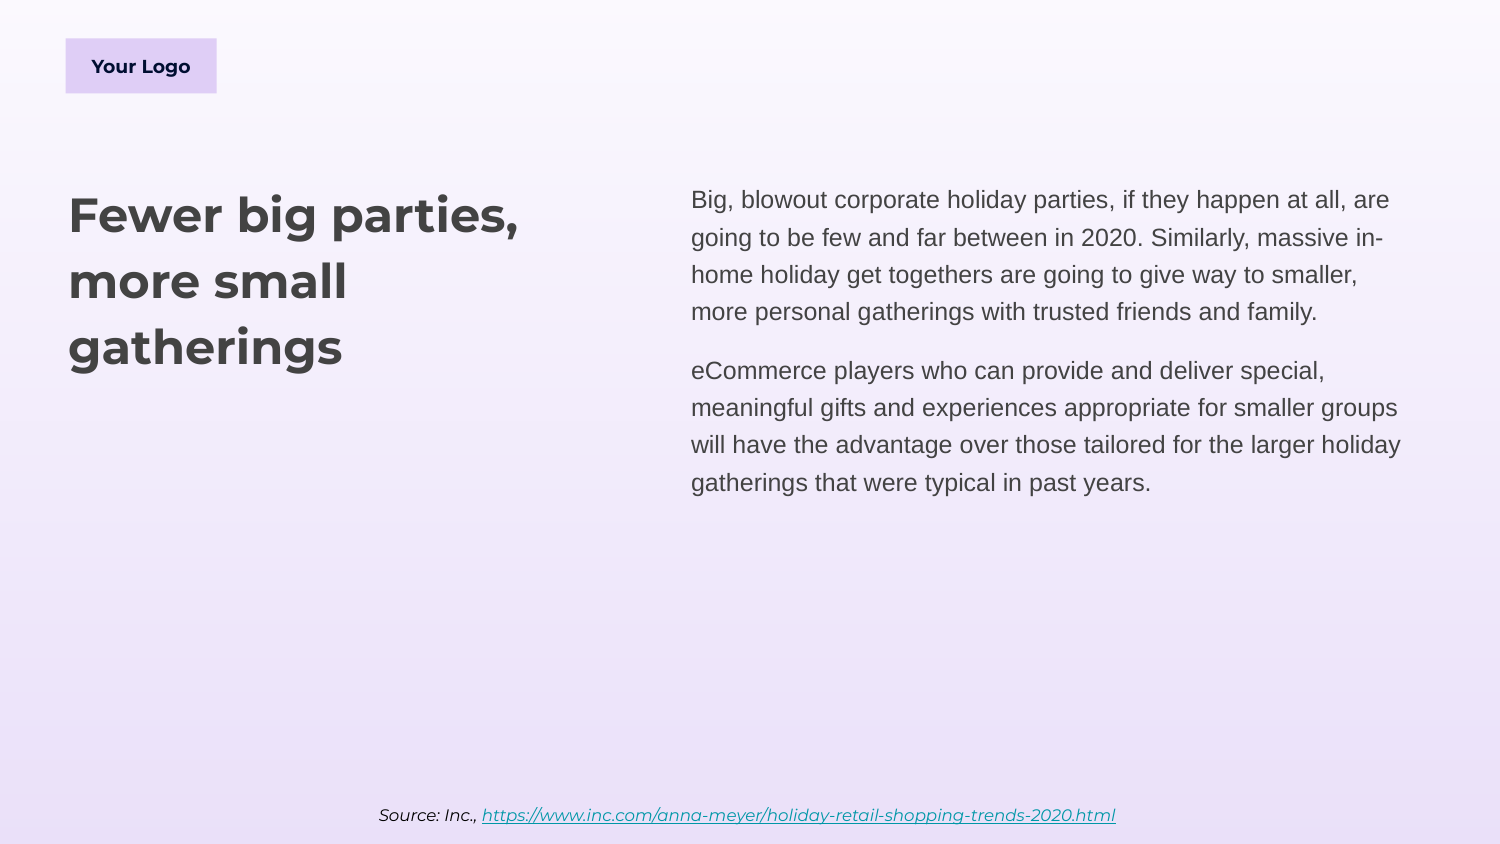

Your Logo
Big, blowout corporate holiday parties, if they happen at all, are going to be few and far between in 2020. Similarly, massive in-home holiday get togethers are going to give way to smaller, more personal gatherings with trusted friends and family.
eCommerce players who can provide and deliver special, meaningful gifts and experiences appropriate for smaller groups will have the advantage over those tailored for the larger holiday gatherings that were typical in past years.
# Fewer big parties, more small gatherings
Source: Inc., https://www.inc.com/anna-meyer/holiday-retail-shopping-trends-2020.html